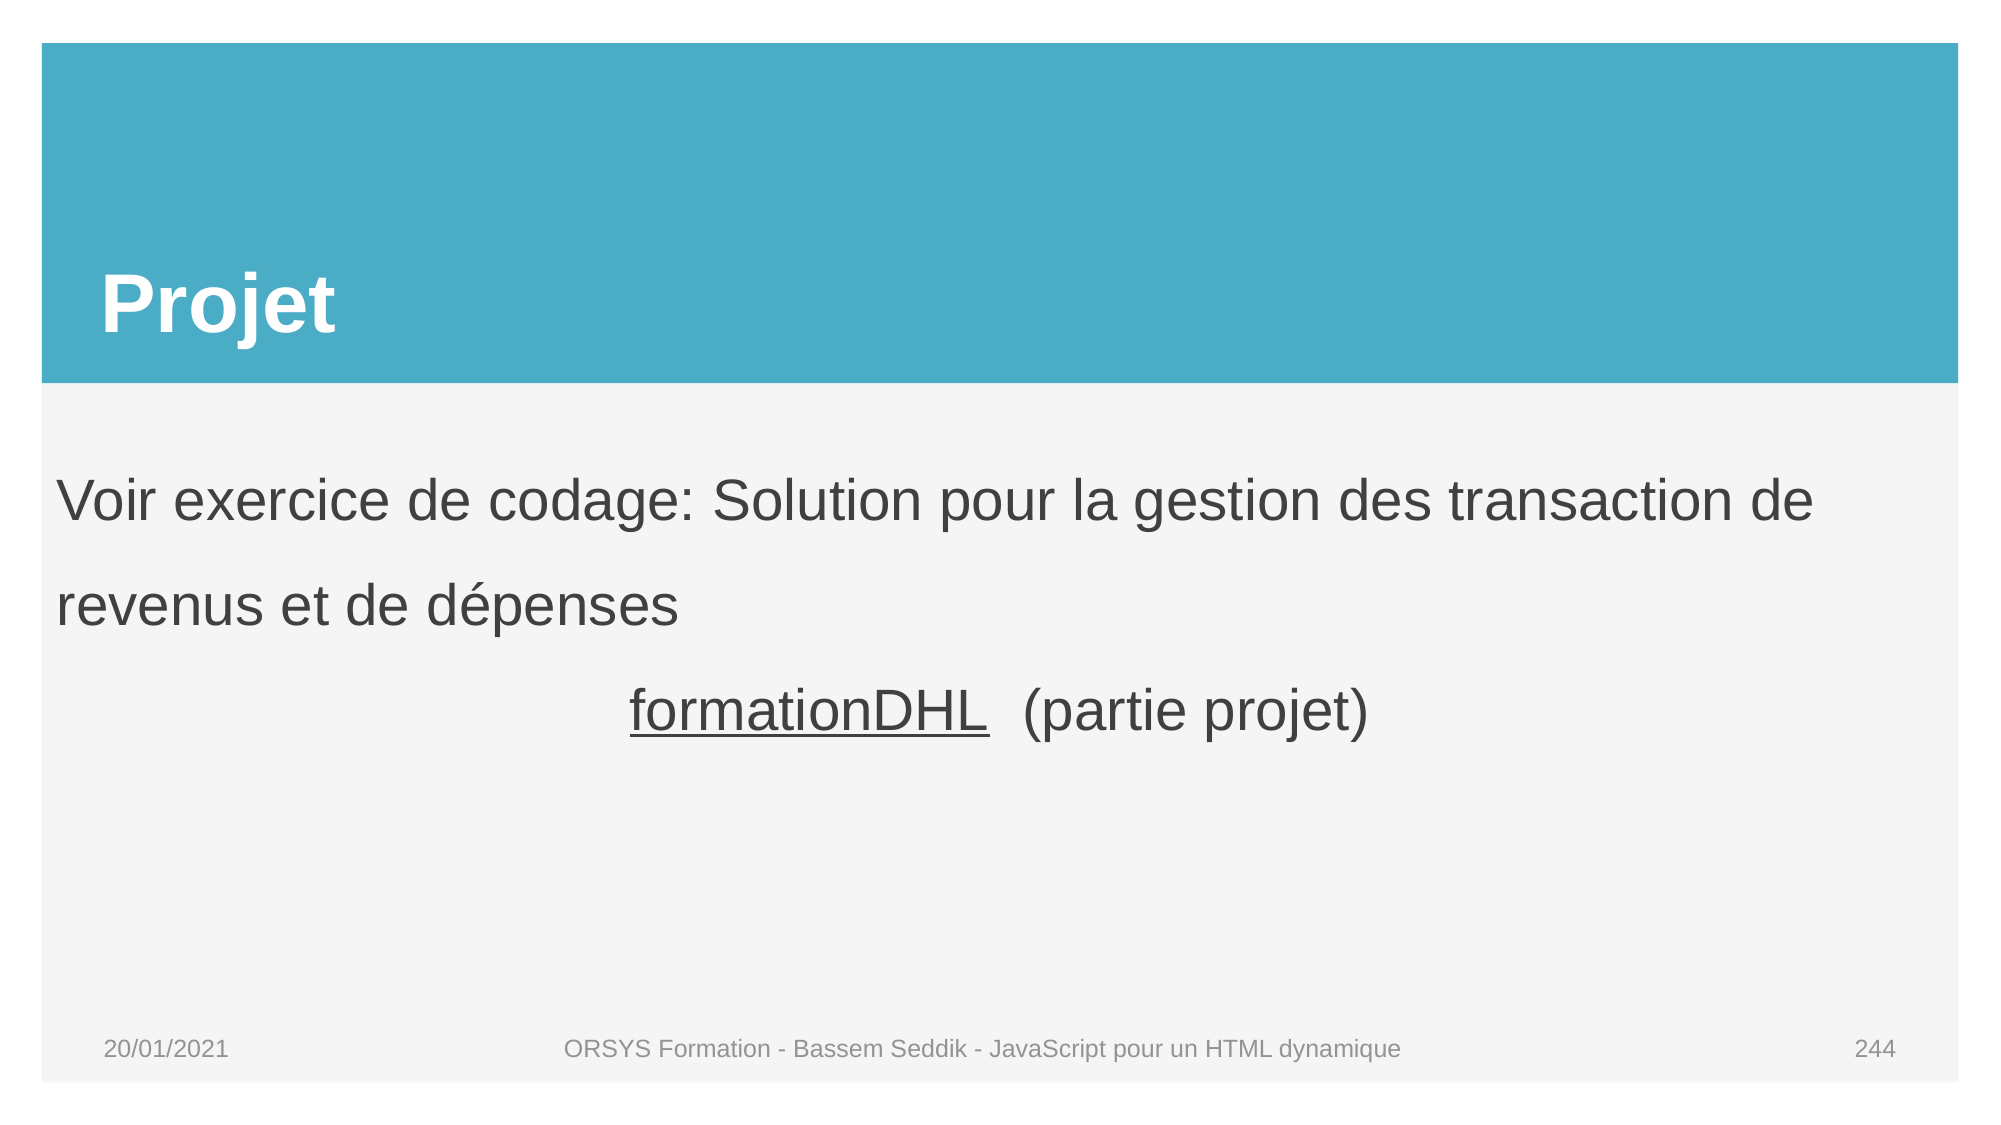

# Projet
Voir exercice de codage: Solution pour la gestion des transaction de revenus et de dépenses
formationDHL  (partie projet)

20/01/2021
ORSYS Formation - Bassem Seddik - JavaScript pour un HTML dynamique
244